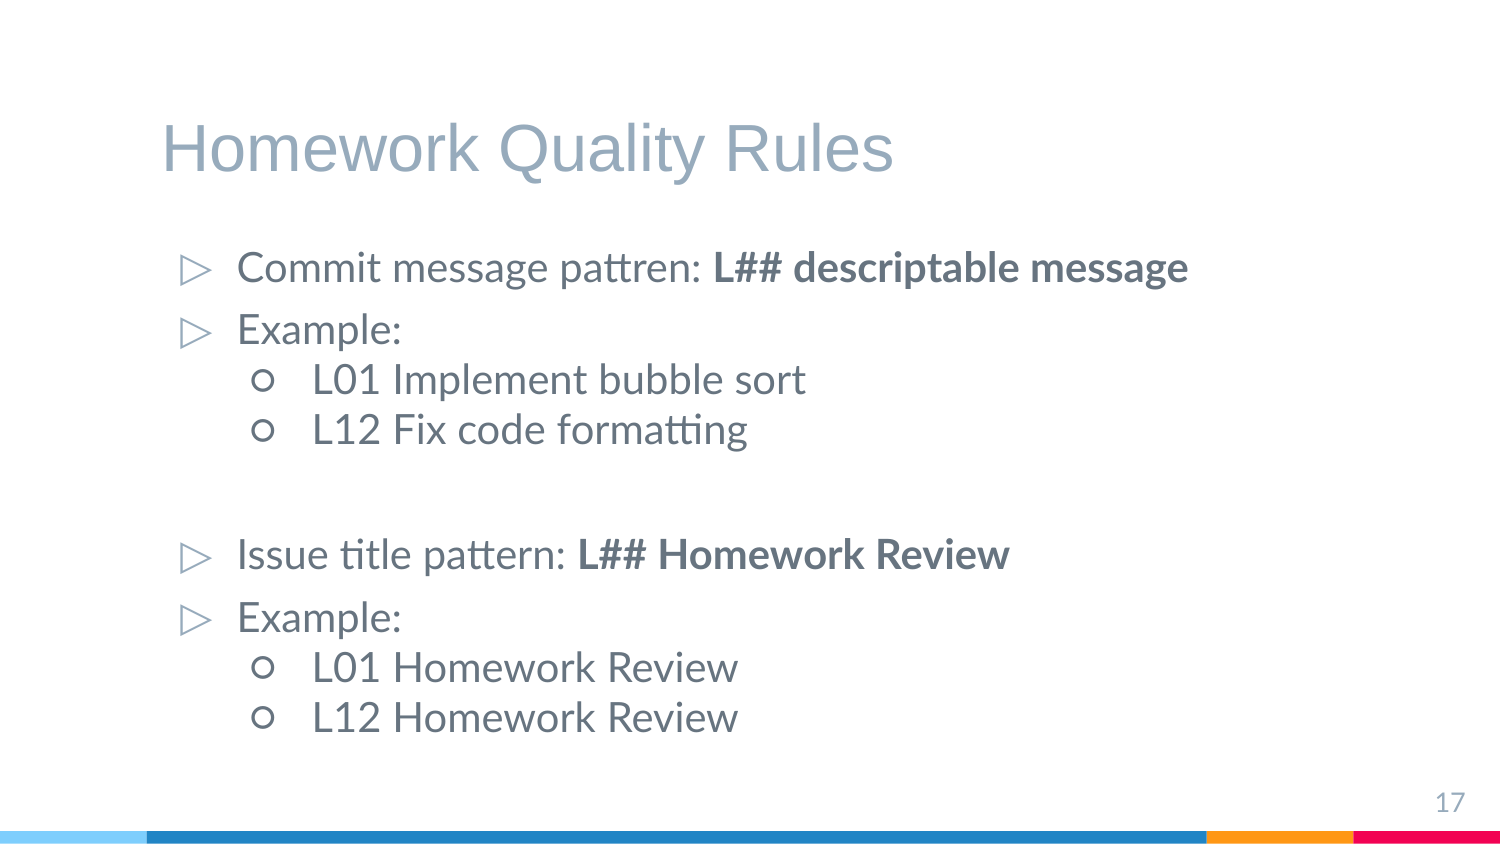

# Homework Quality Rules
Commit message pattren: L## descriptable message
Example:
L01 Implement bubble sort
L12 Fix code formatting

Issue title pattern: L## Homework Review
Example:
L01 Homework Review
L12 Homework Review
17